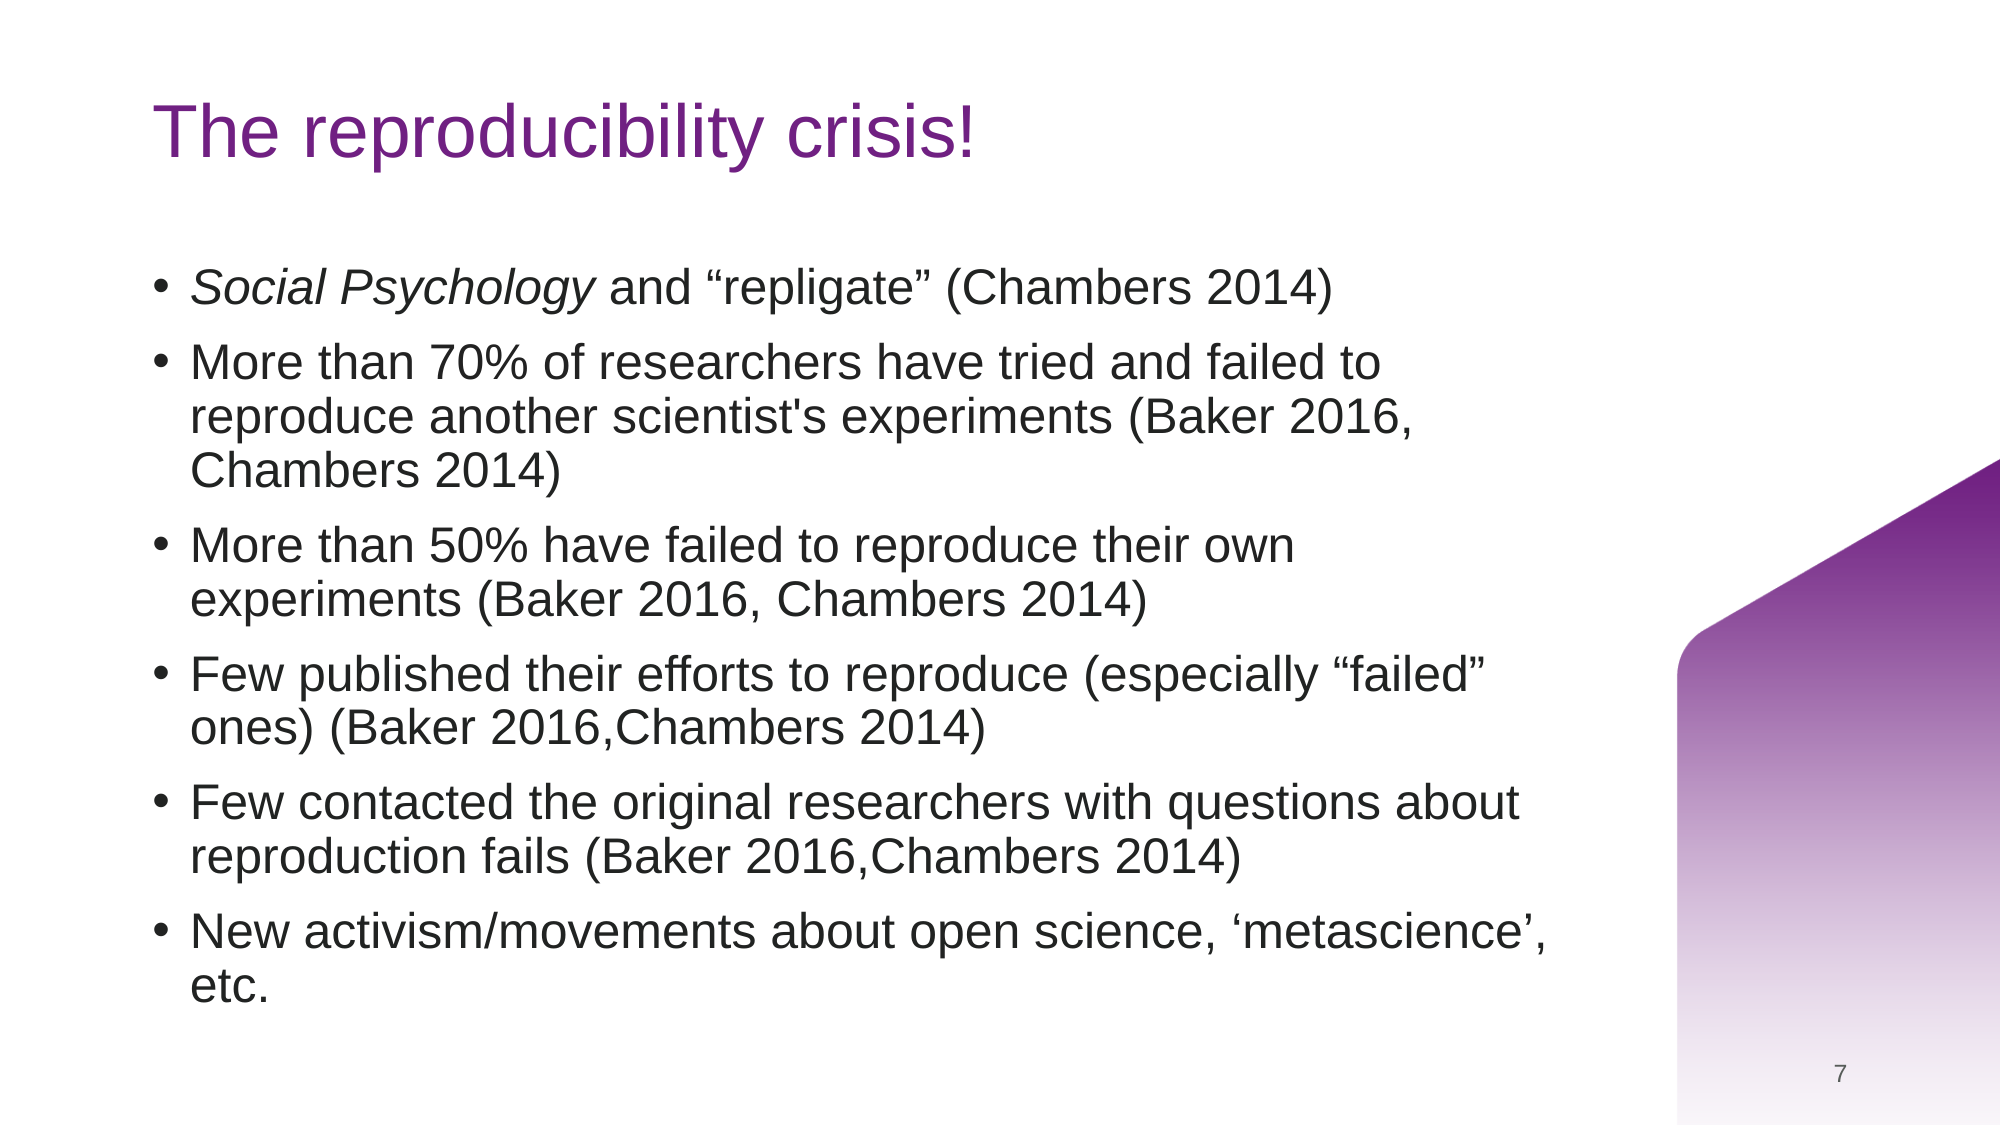

# The reproducibility crisis!
Social Psychology and “repligate” (Chambers 2014)
More than 70% of researchers have tried and failed to reproduce another scientist's experiments (Baker 2016, Chambers 2014)
More than 50% have failed to reproduce their own experiments (Baker 2016, Chambers 2014)
Few published their efforts to reproduce (especially “failed” ones) (Baker 2016,Chambers 2014)
Few contacted the original researchers with questions about reproduction fails (Baker 2016,Chambers 2014)
New activism/movements about open science, ‘metascience’, etc.
7